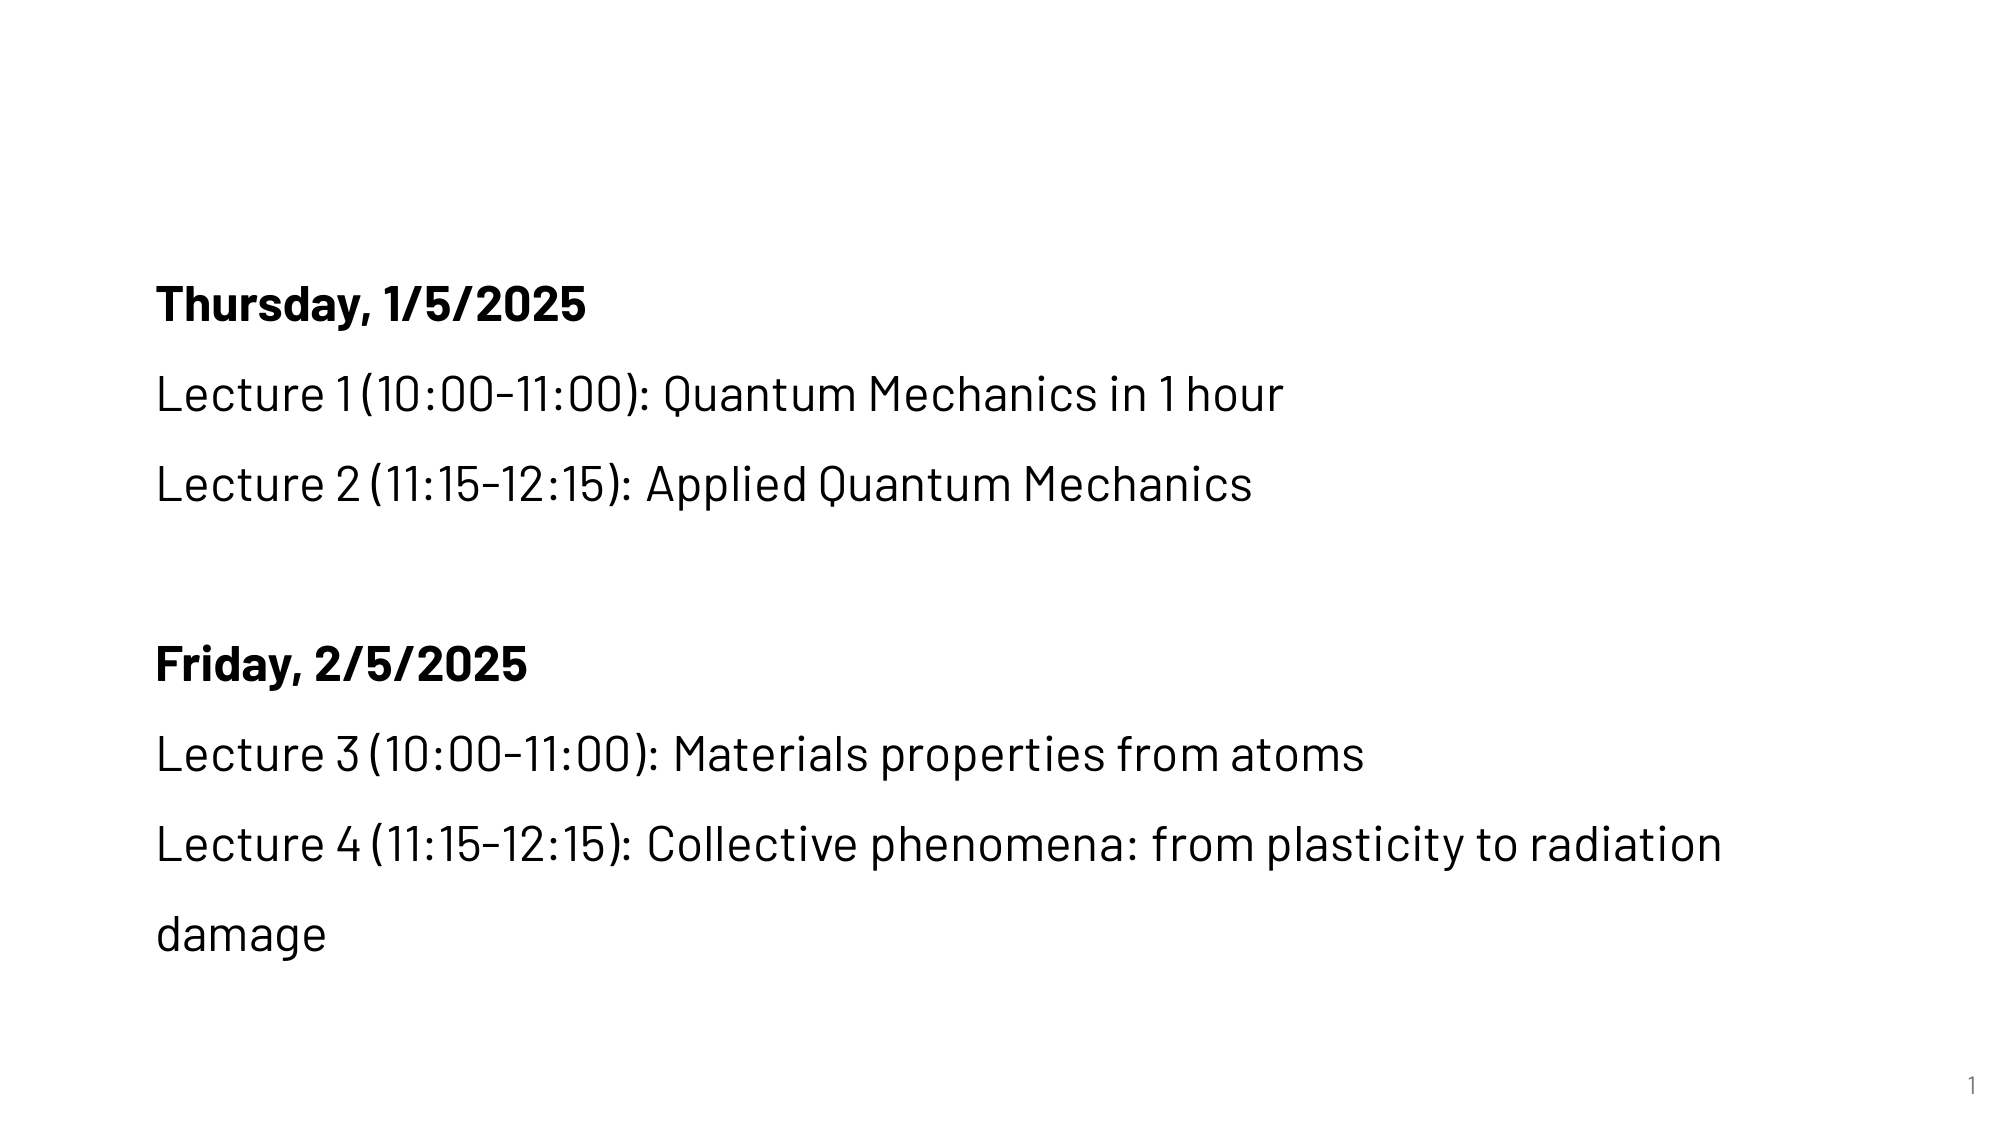

# Thursday, 1/5/2025 Lecture 1 (10:00-11:00): Quantum Mechanics in 1 hour Lecture 2 (11:15-12:15): Applied Quantum Mechanics Friday, 2/5/2025 Lecture 3 (10:00-11:00): Materials properties from atoms Lecture 4 (11:15-12:15): Collective phenomena: from plasticity to radiation damage
1